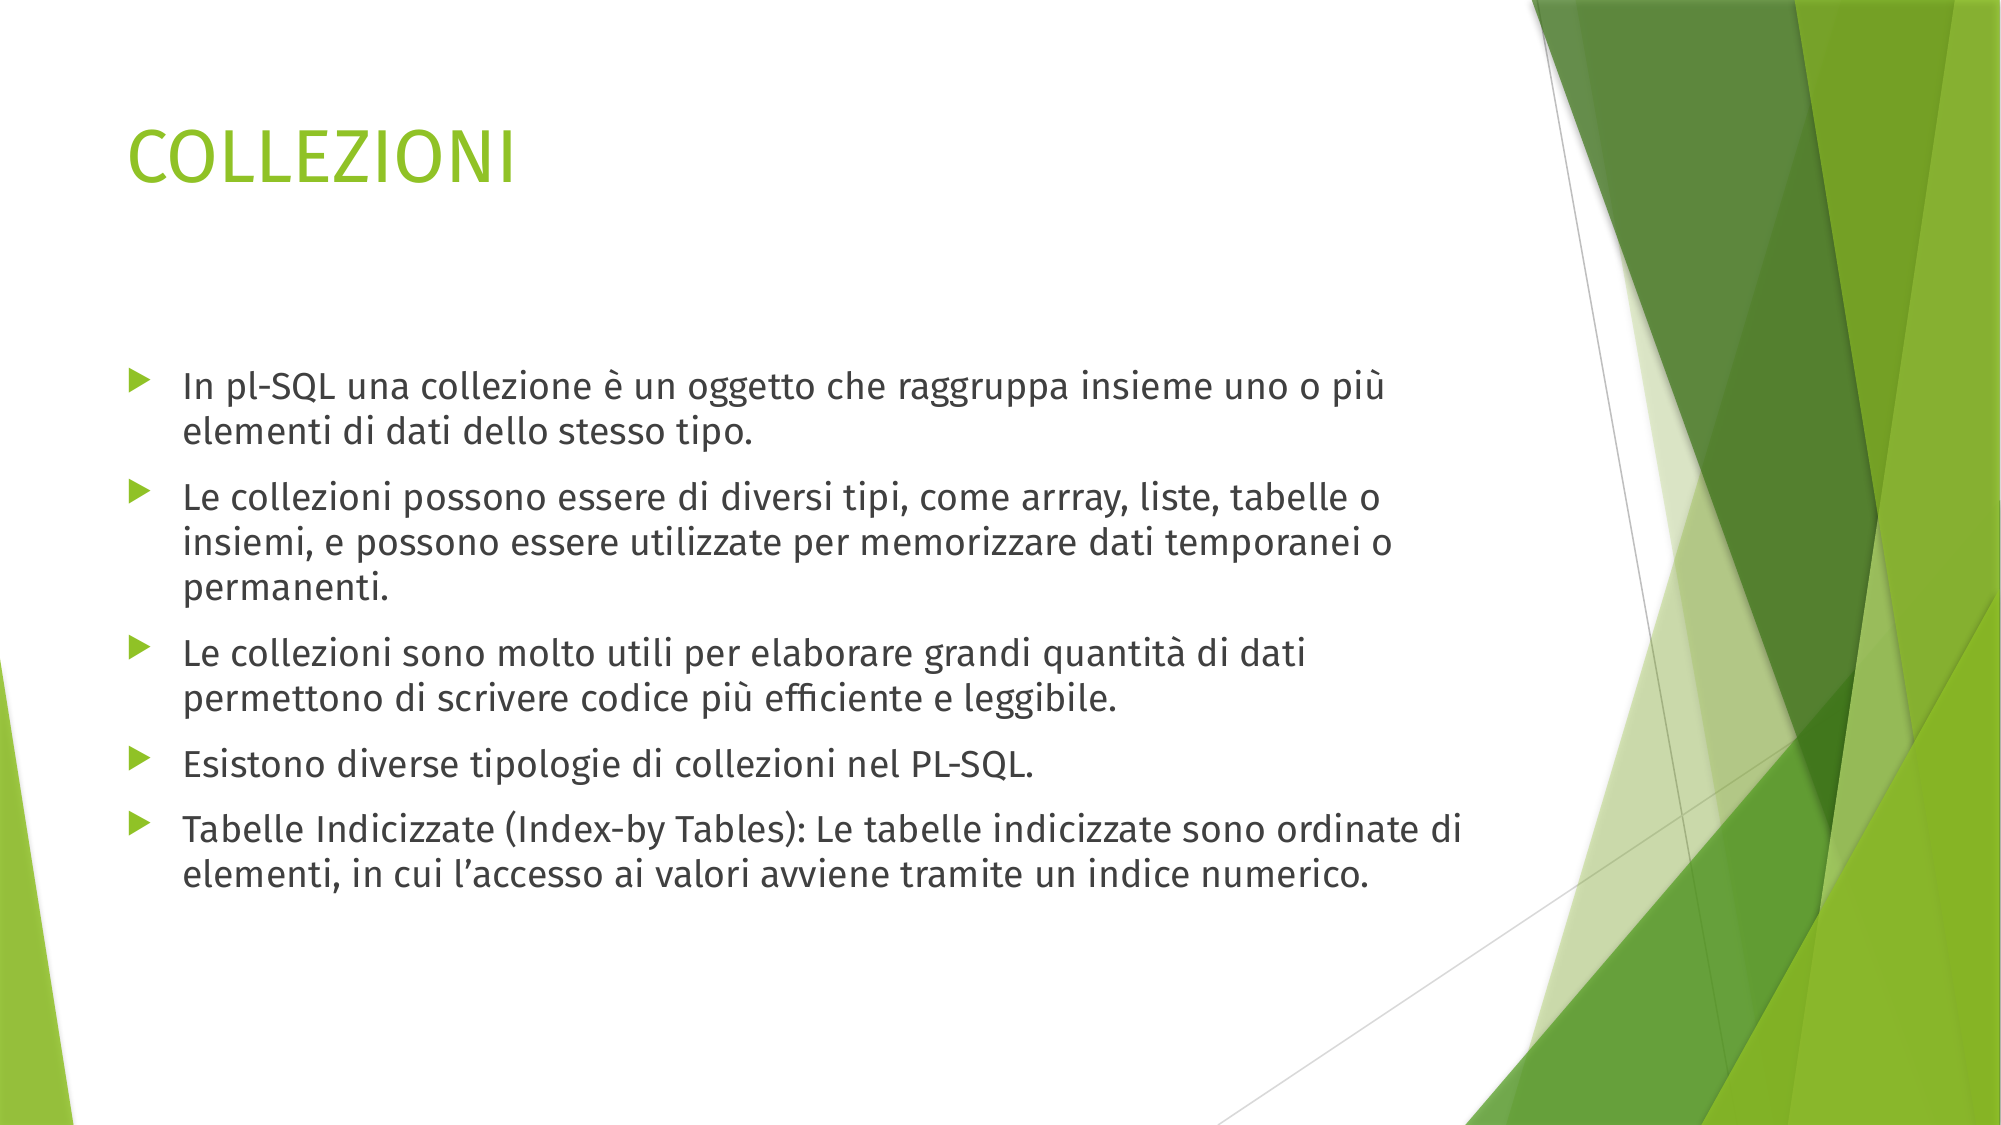

# COLLEZIONI
In pl-SQL una collezione è un oggetto che raggruppa insieme uno o più elementi di dati dello stesso tipo.
Le collezioni possono essere di diversi tipi, come arrray, liste, tabelle o insiemi, e possono essere utilizzate per memorizzare dati temporanei o permanenti.
Le collezioni sono molto utili per elaborare grandi quantità di dati permettono di scrivere codice più efficiente e leggibile.
Esistono diverse tipologie di collezioni nel PL-SQL.
Tabelle Indicizzate (Index-by Tables): Le tabelle indicizzate sono ordinate di elementi, in cui l’accesso ai valori avviene tramite un indice numerico.